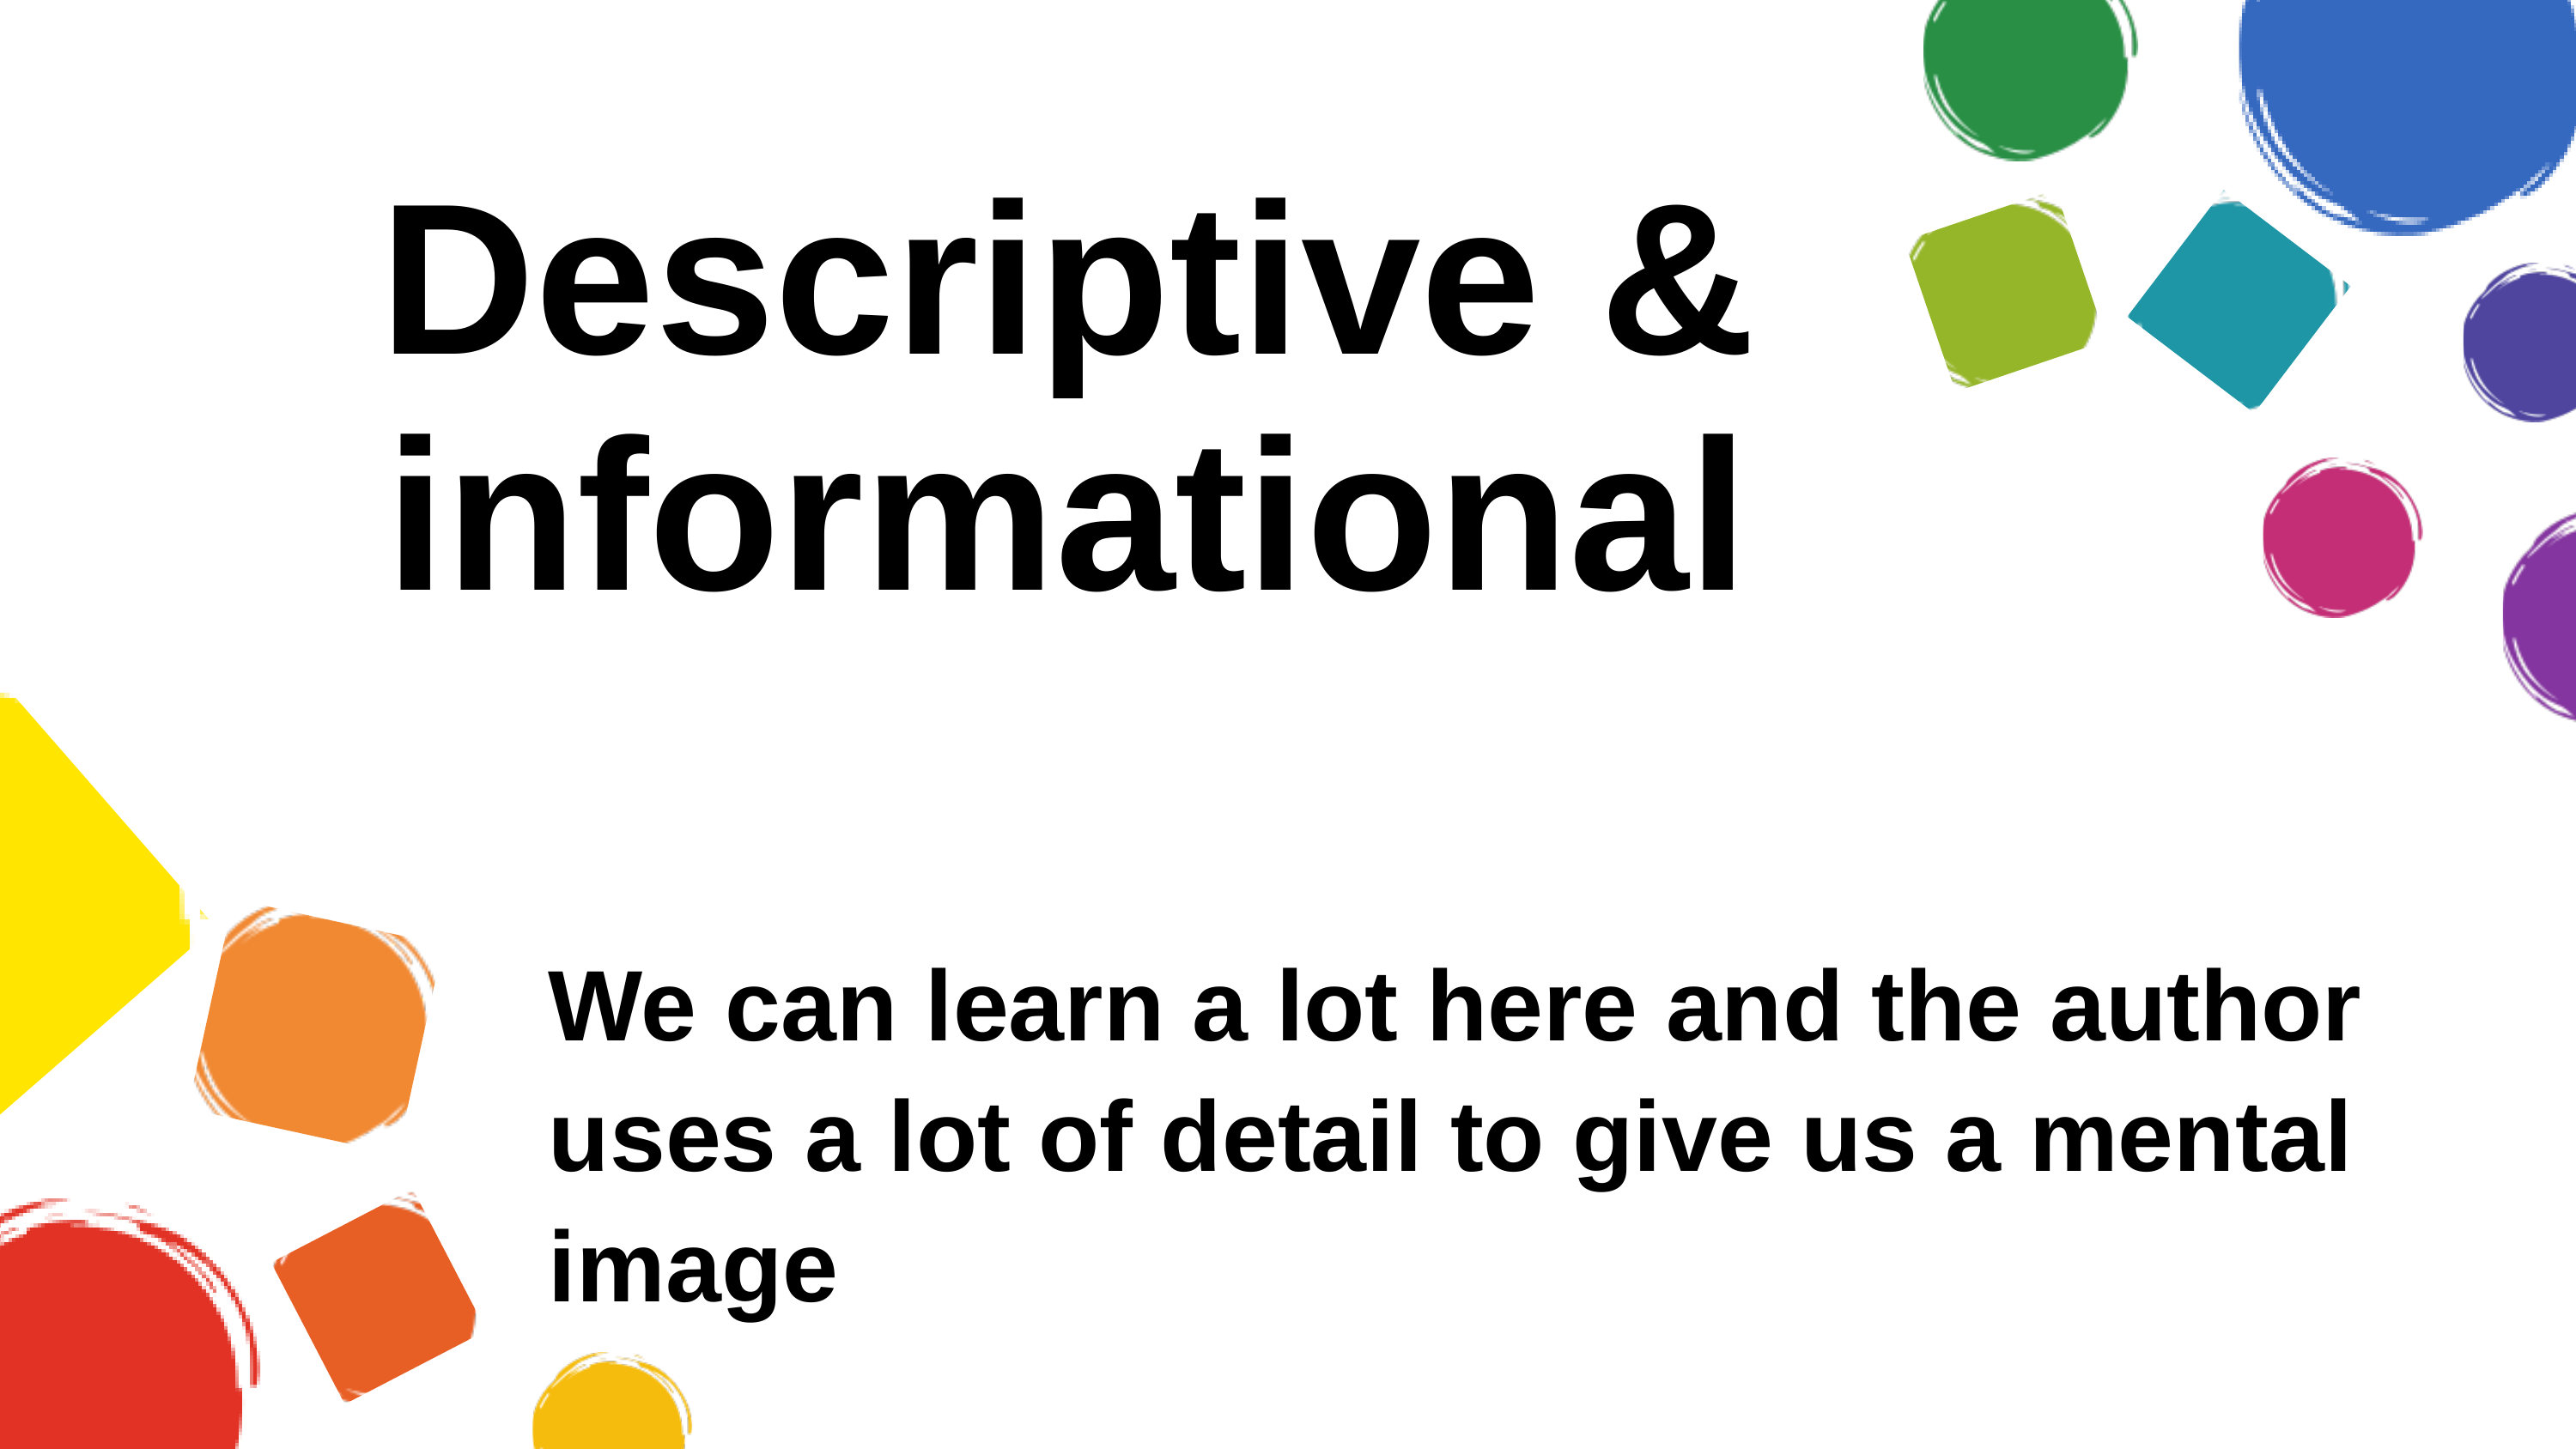

Descriptive & informational

We can learn a lot here and the author uses a lot of detail to give us a mental image